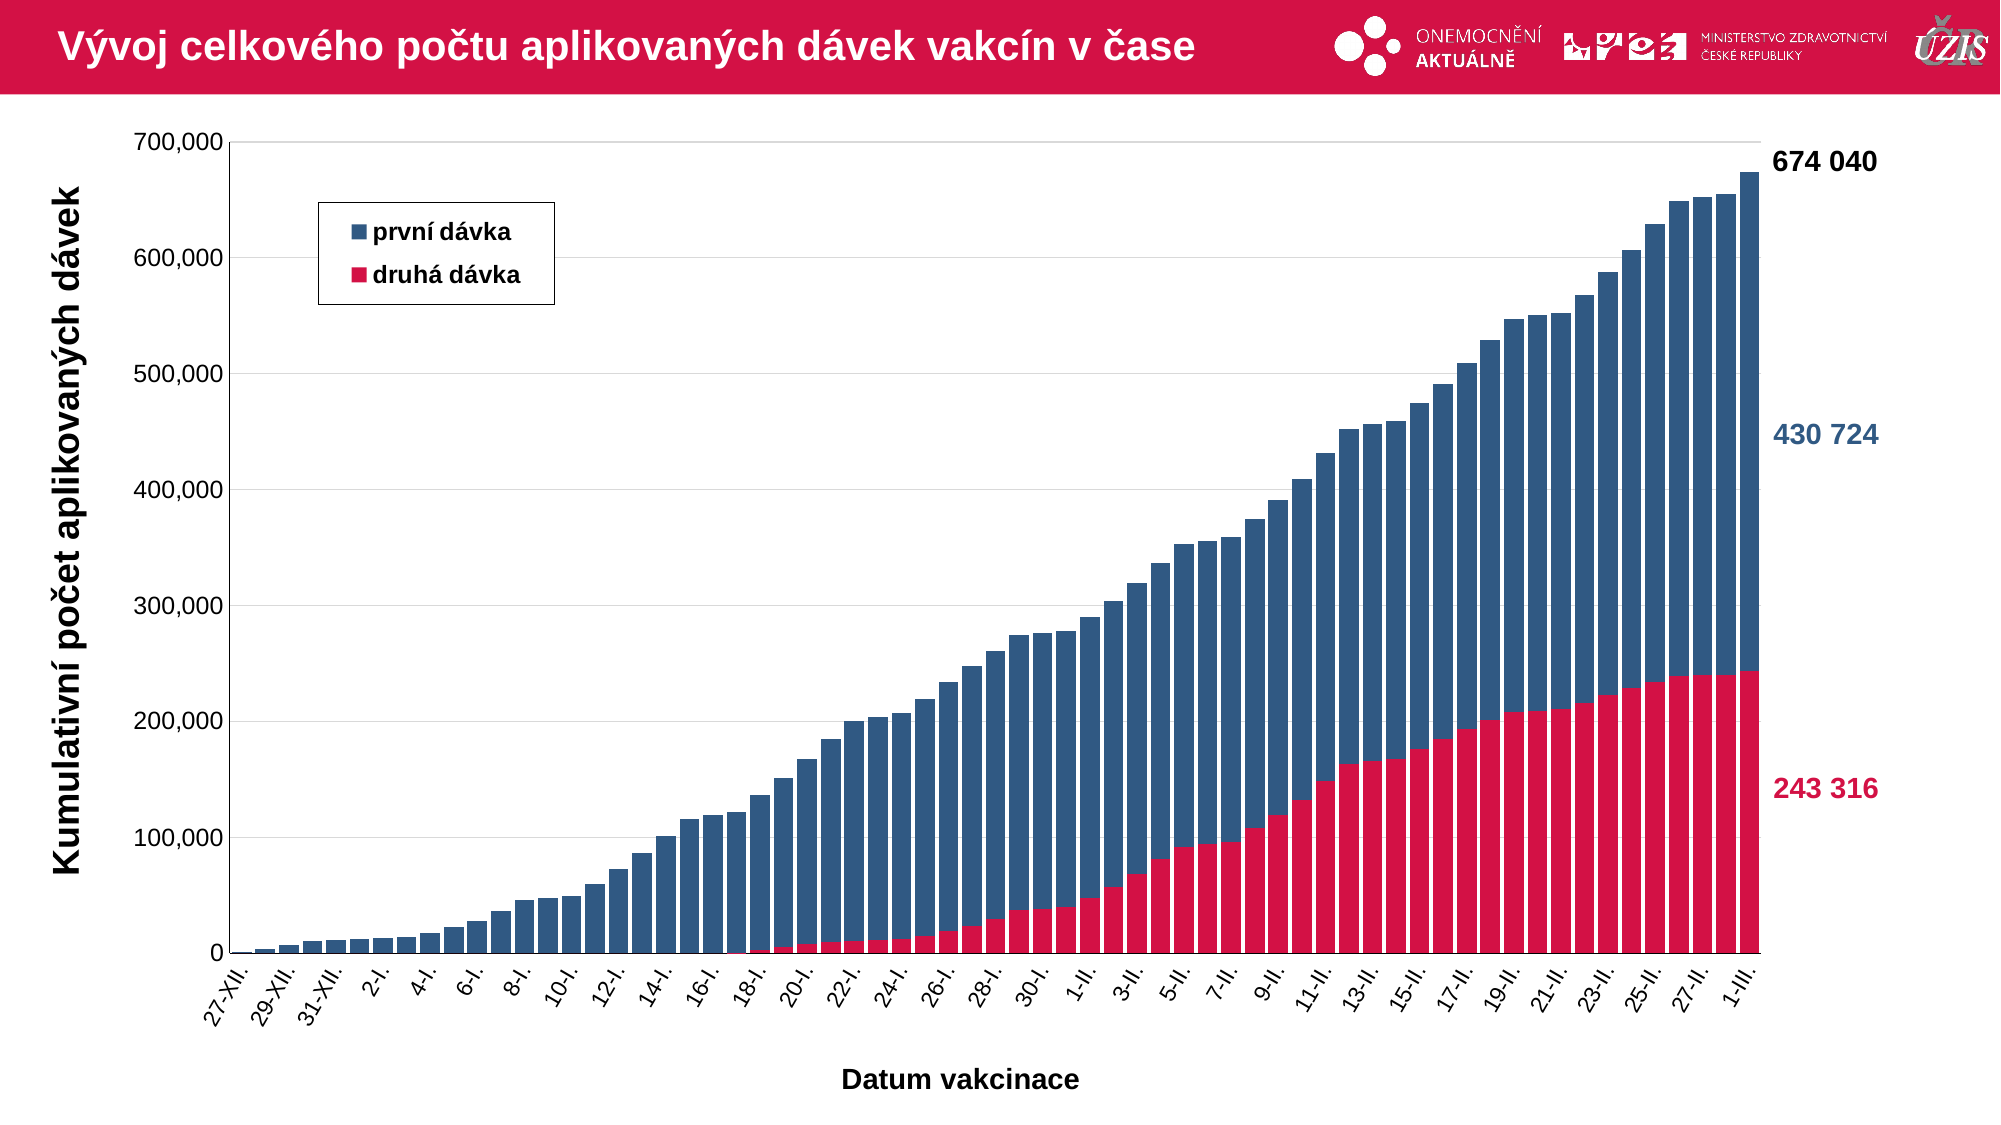

# Vývoj celkového počtu aplikovaných dávek vakcín v čase

### Chart

| Category | druhá dávka | první dávka |
|---|---|---|
| 27-XII. | 0.0 | 1262.0 |
| 28-XII. | 0.0 | 3552.0 |
| 29-XII. | 0.0 | 7011.0 |
| 30-XII. | 0.0 | 10485.0 |
| 31-XII. | 0.0 | 11798.0 |
| 1-I. | 0.0 | 12060.0 |
| 2-I. | 0.0 | 13317.0 |
| 3-I. | 0.0 | 14234.0 |
| 4-I. | 0.0 | 17806.0 |
| 5-I. | 0.0 | 22326.0 |
| 6-I. | 0.0 | 28146.0 |
| 7-I. | 0.0 | 36114.0 |
| 8-I. | 0.0 | 46077.0 |
| 9-I. | 0.0 | 48081.0 |
| 10-I. | 0.0 | 49801.0 |
| 11-I. | 0.0 | 59580.0 |
| 12-I. | 0.0 | 72977.0 |
| 13-I. | 0.0 | 86467.0 |
| 14-I. | 0.0 | 101606.0 |
| 15-I. | 0.0 | 115511.0 |
| 16-I. | 0.0 | 118880.0 |
| 17-I. | 631.0 | 121327.0 |
| 18-I. | 2421.0 | 133779.0 |
| 19-I. | 5111.0 | 146131.0 |
| 20-I. | 7730.0 | 159597.0 |
| 21-I. | 9444.0 | 174957.0 |
| 22-I. | 10474.0 | 189576.0 |
| 23-I. | 11336.0 | 192816.0 |
| 24-I. | 12196.0 | 195049.0 |
| 25-I. | 15119.0 | 204633.0 |
| 26-I. | 19068.0 | 215102.0 |
| 27-I. | 23542.0 | 224089.0 |
| 28-I. | 29614.0 | 231112.0 |
| 29-I. | 37367.0 | 237268.0 |
| 30-I. | 38443.0 | 237983.0 |
| 31-I. | 39571.0 | 238680.0 |
| 1-II. | 47364.0 | 242473.0 |
| 2-II. | 57485.0 | 246547.0 |
| 3-II. | 68397.0 | 250843.0 |
| 4-II. | 81218.0 | 255693.0 |
| 5-II. | 91764.0 | 261029.0 |
| 6-II. | 94074.0 | 261863.0 |
| 7-II. | 96392.0 | 262693.0 |
| 8-II. | 107664.0 | 266598.0 |
| 9-II. | 119475.0 | 271569.0 |
| 10-II. | 132514.0 | 276937.0 |
| 11-II. | 148397.0 | 283032.0 |
| 12-II. | 162895.0 | 289394.0 |
| 13-II. | 165831.0 | 290890.0 |
| 14-II. | 167192.0 | 291871.0 |
| 15-II. | 176405.0 | 297991.0 |
| 16-II. | 185147.0 | 306330.0 |
| 17-II. | 193272.0 | 315663.0 |
| 18-II. | 201057.0 | 327625.0 |
| 19-II. | 208176.0 | 338997.0 |
| 20-II. | 209338.0 | 340854.0 |
| 21-II. | 210336.0 | 341848.0 |
| 22-II. | 216272.0 | 351670.0 |
| 23-II. | 223110.0 | 364155.0 |
| 24-II. | 228946.0 | 377584.0 |
| 25-II. | 234324.0 | 394742.0 |
| 26-II. | 239295.0 | 409686.0 |
| 27-II. | 239841.0 | 412518.0 |
| 28-II. | 240375.0 | 414813.0 |
| 1-III. | 243316.0 | 430724.0 |
674 040
430 724
Kumulativní počet aplikovaných dávek
243 316
Datum vakcinace